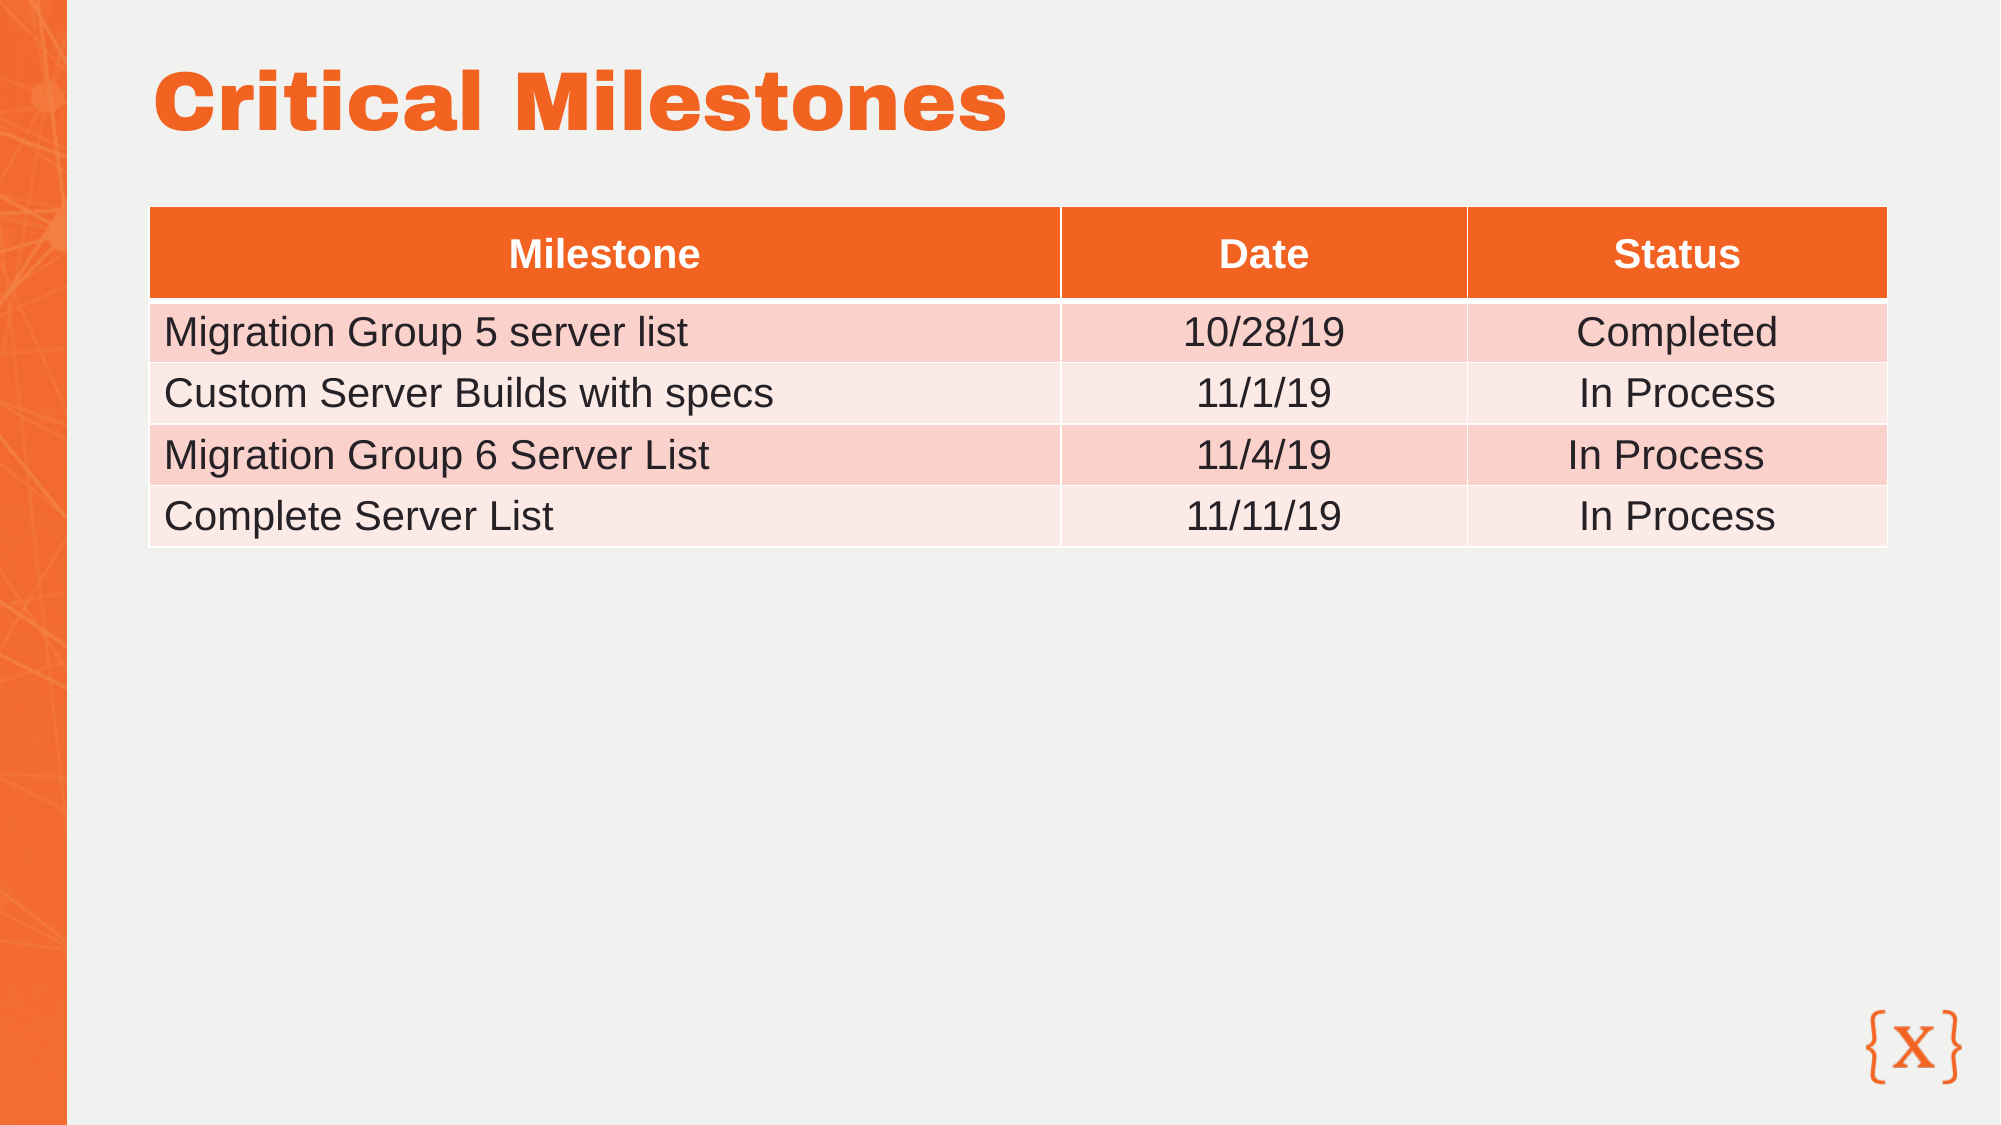

# Critical Milestones
| Milestone | Date | Status |
| --- | --- | --- |
| Migration Group 5 server list | 10/28/19 | Completed |
| Custom Server Builds with specs | 11/1/19 | In Process |
| Migration Group 6 Server List | 11/4/19 | In Process |
| Complete Server List | 11/11/19 | In Process |